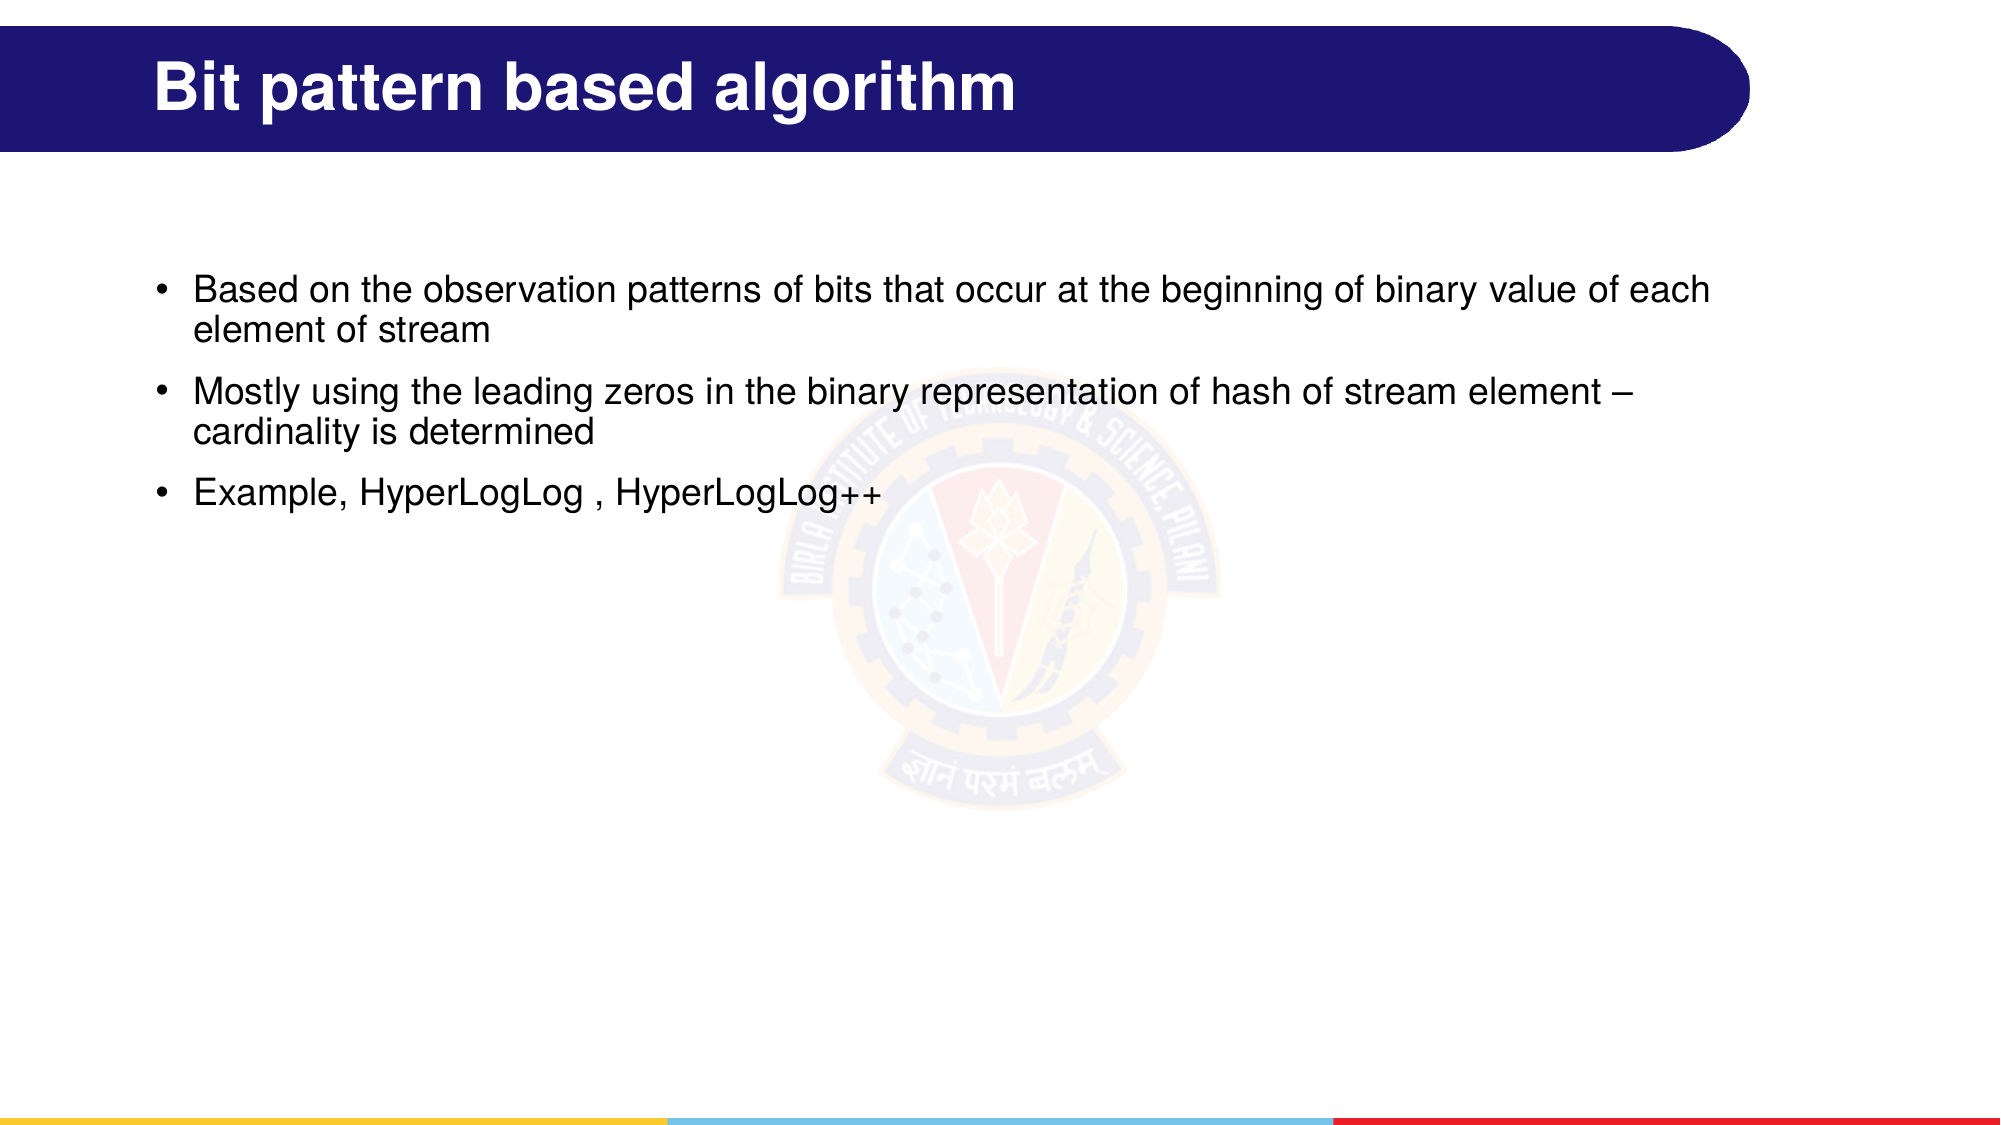

# Bit pattern based algorithm

Based on the observation patterns of bits that occur at the beginning of binary value of each element of stream
Mostly using the leading zeros in the binary representation of hash of stream element – cardinality is determined
Example, HyperLogLog , HyperLogLog++